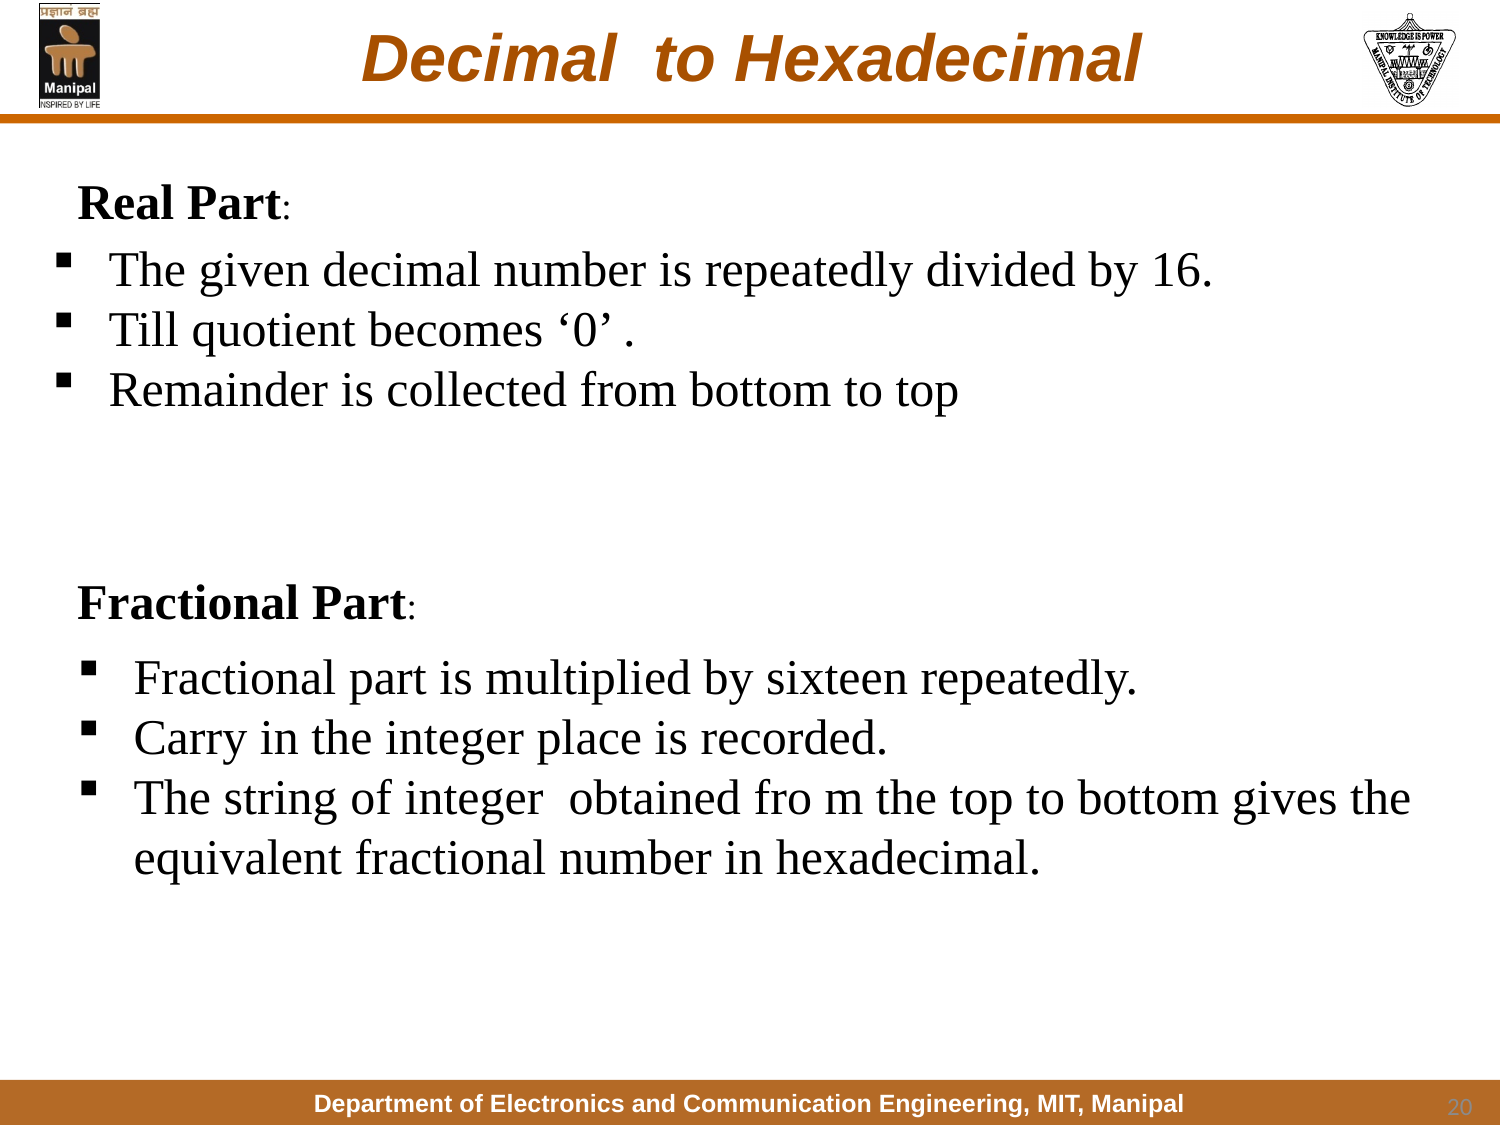

# Decimal  to Hexadecimal
Real Part:
The given decimal number is repeatedly divided by 16.
Till quotient becomes ‘0’ .
Remainder is collected from bottom to top
Fractional Part:
Fractional part is multiplied by sixteen repeatedly.
Carry in the integer place is recorded.
The string of integer  obtained fro m the top to bottom gives the equivalent fractional number in hexadecimal.
20